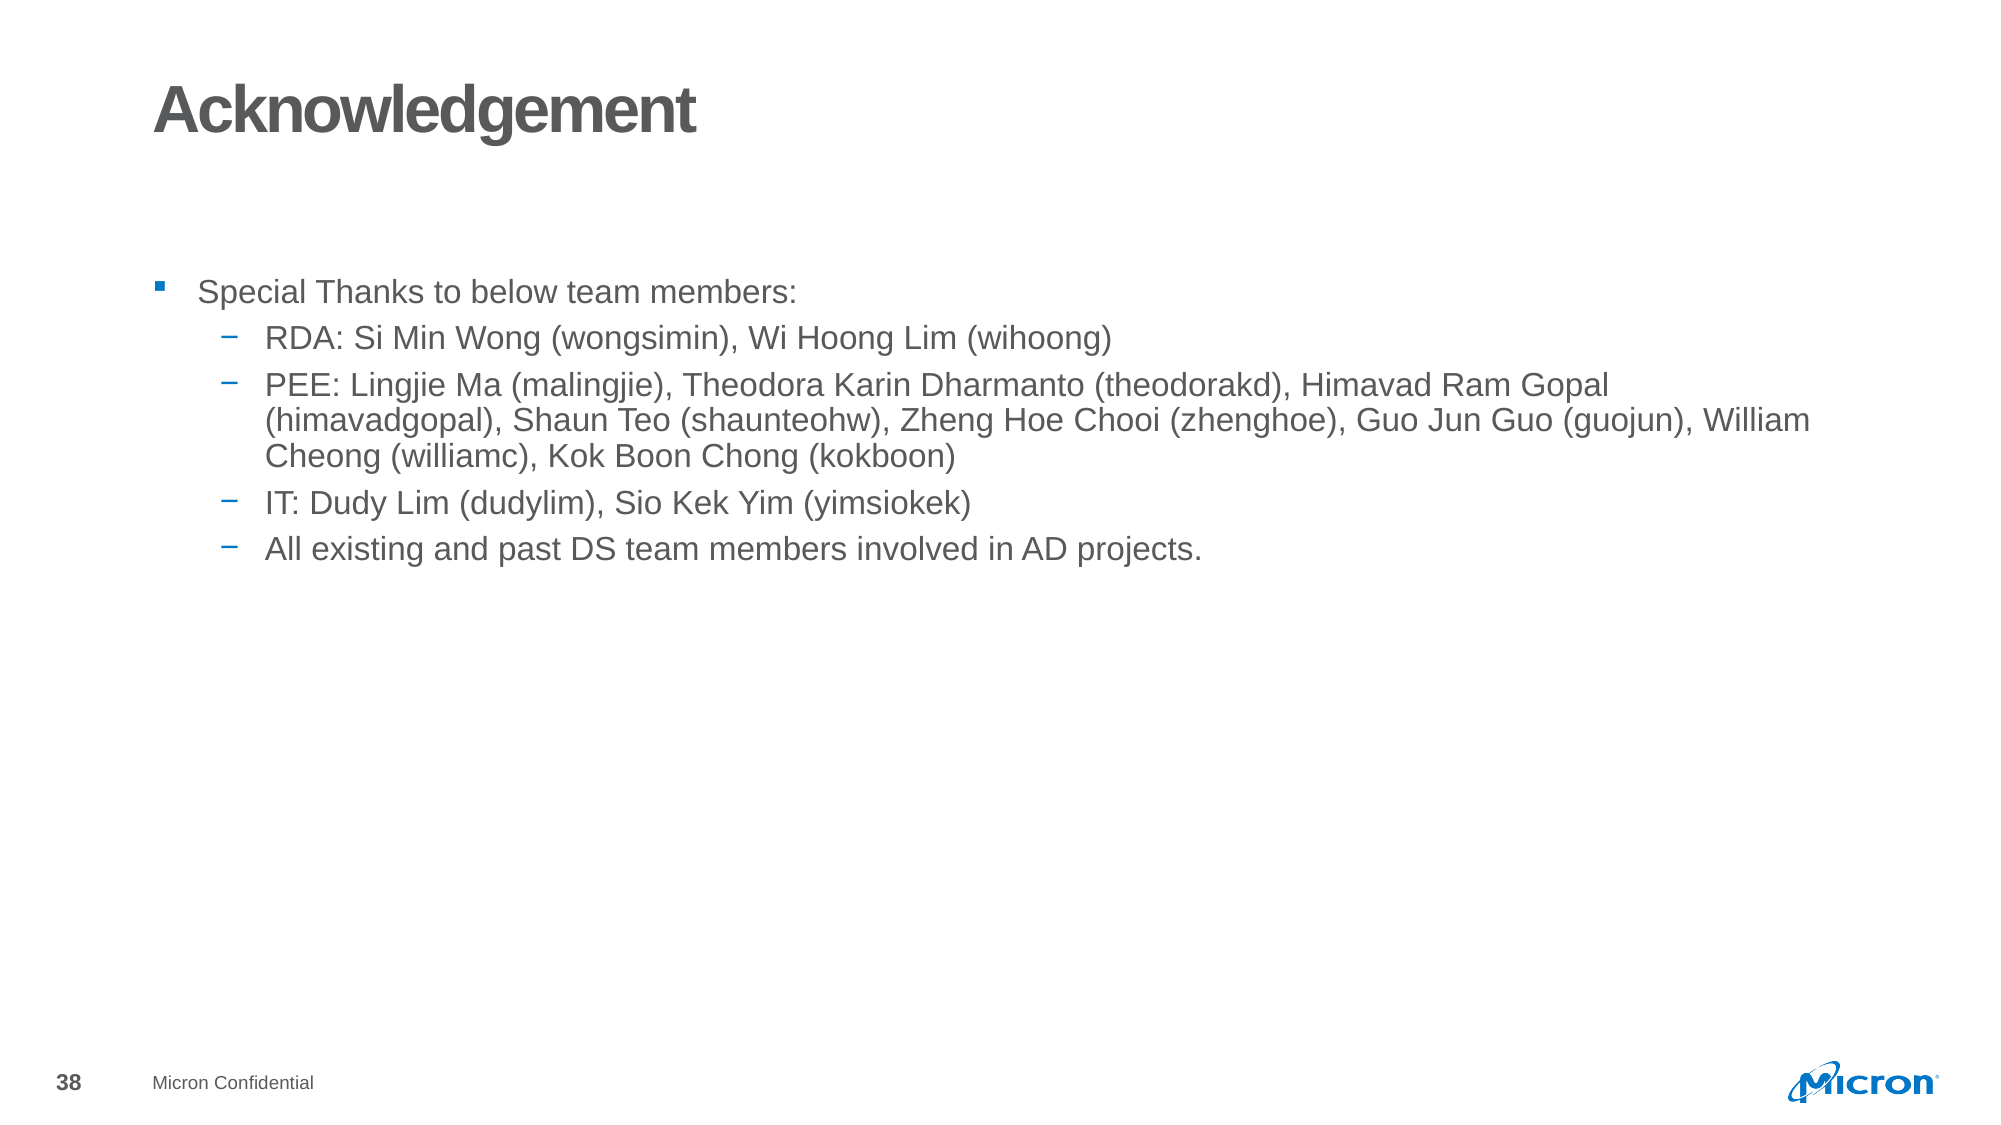

# Acknowledgement

Special Thanks to below team members:
RDA: Si Min Wong (wongsimin), Wi Hoong Lim (wihoong)
PEE: Lingjie Ma (malingjie), Theodora Karin Dharmanto (theodorakd), Himavad Ram Gopal (himavadgopal), Shaun Teo (shaunteohw), Zheng Hoe Chooi (zhenghoe), Guo Jun Guo (guojun), William Cheong (williamc), Kok Boon Chong (kokboon)
IT: Dudy Lim (dudylim), Sio Kek Yim (yimsiokek)
All existing and past DS team members involved in AD projects.

Micron Confidential
38